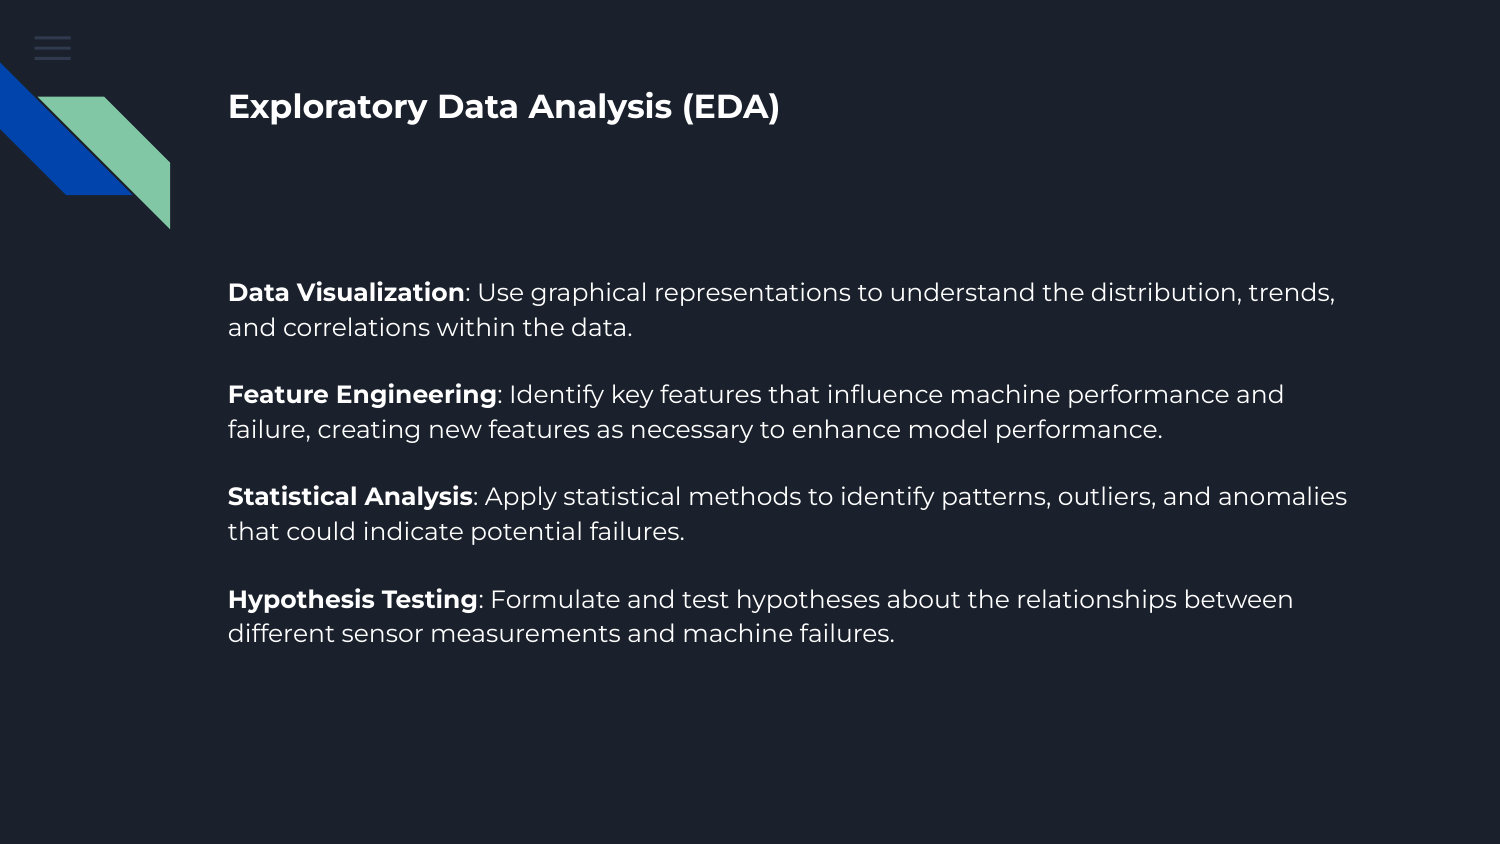

# Exploratory Data Analysis (EDA)

Data Visualization: Use graphical representations to understand the distribution, trends, and correlations within the data.
Feature Engineering: Identify key features that influence machine performance and failure, creating new features as necessary to enhance model performance.
Statistical Analysis: Apply statistical methods to identify patterns, outliers, and anomalies that could indicate potential failures.
Hypothesis Testing: Formulate and test hypotheses about the relationships between different sensor measurements and machine failures.